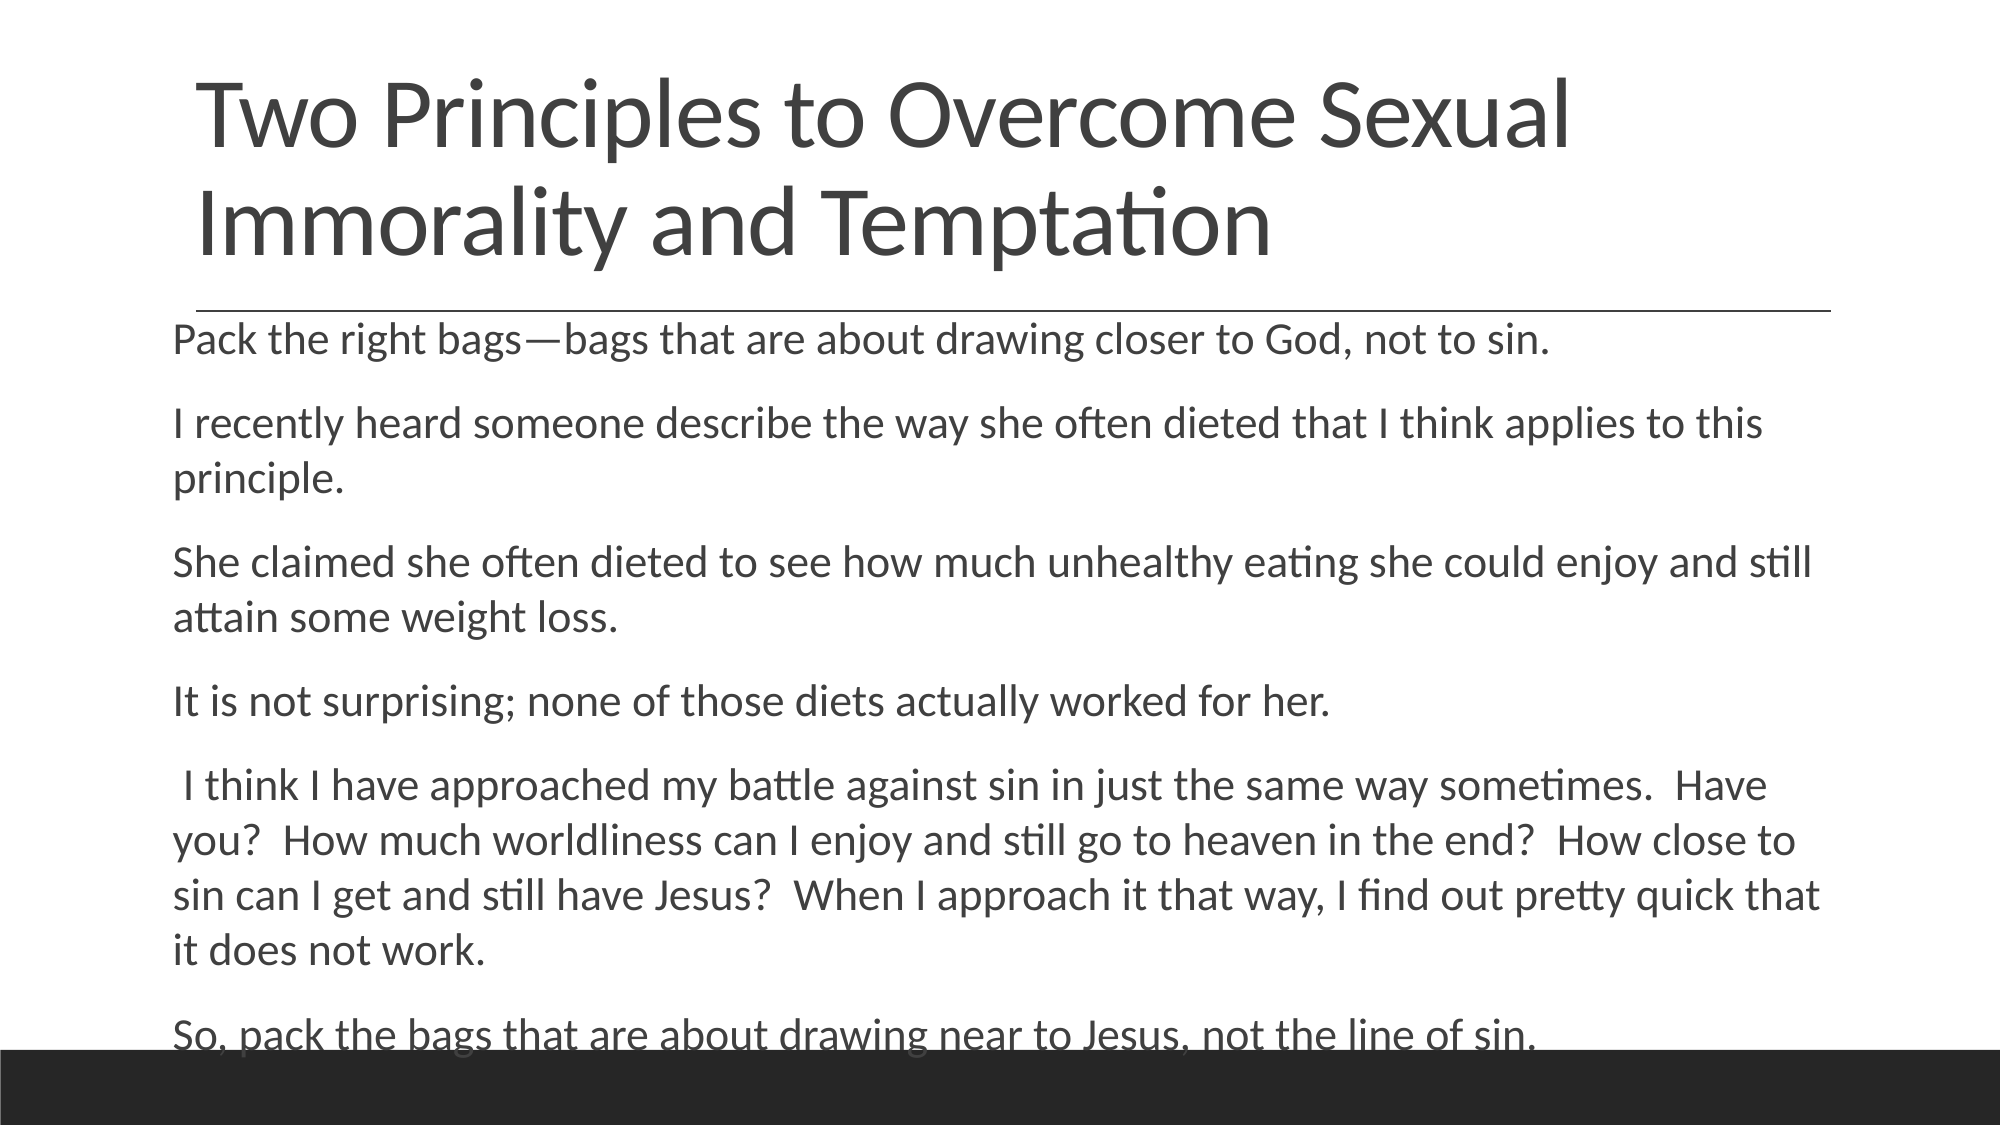

# Two Principles to Overcome Sexual Immorality and Temptation
Pack the right bags—bags that are about drawing closer to God, not to sin.
I recently heard someone describe the way she often dieted that I think applies to this principle.
She claimed she often dieted to see how much unhealthy eating she could enjoy and still attain some weight loss.
It is not surprising; none of those diets actually worked for her.
 I think I have approached my battle against sin in just the same way sometimes.  Have you?  How much worldliness can I enjoy and still go to heaven in the end?  How close to sin can I get and still have Jesus?  When I approach it that way, I find out pretty quick that it does not work.
So, pack the bags that are about drawing near to Jesus, not the line of sin.